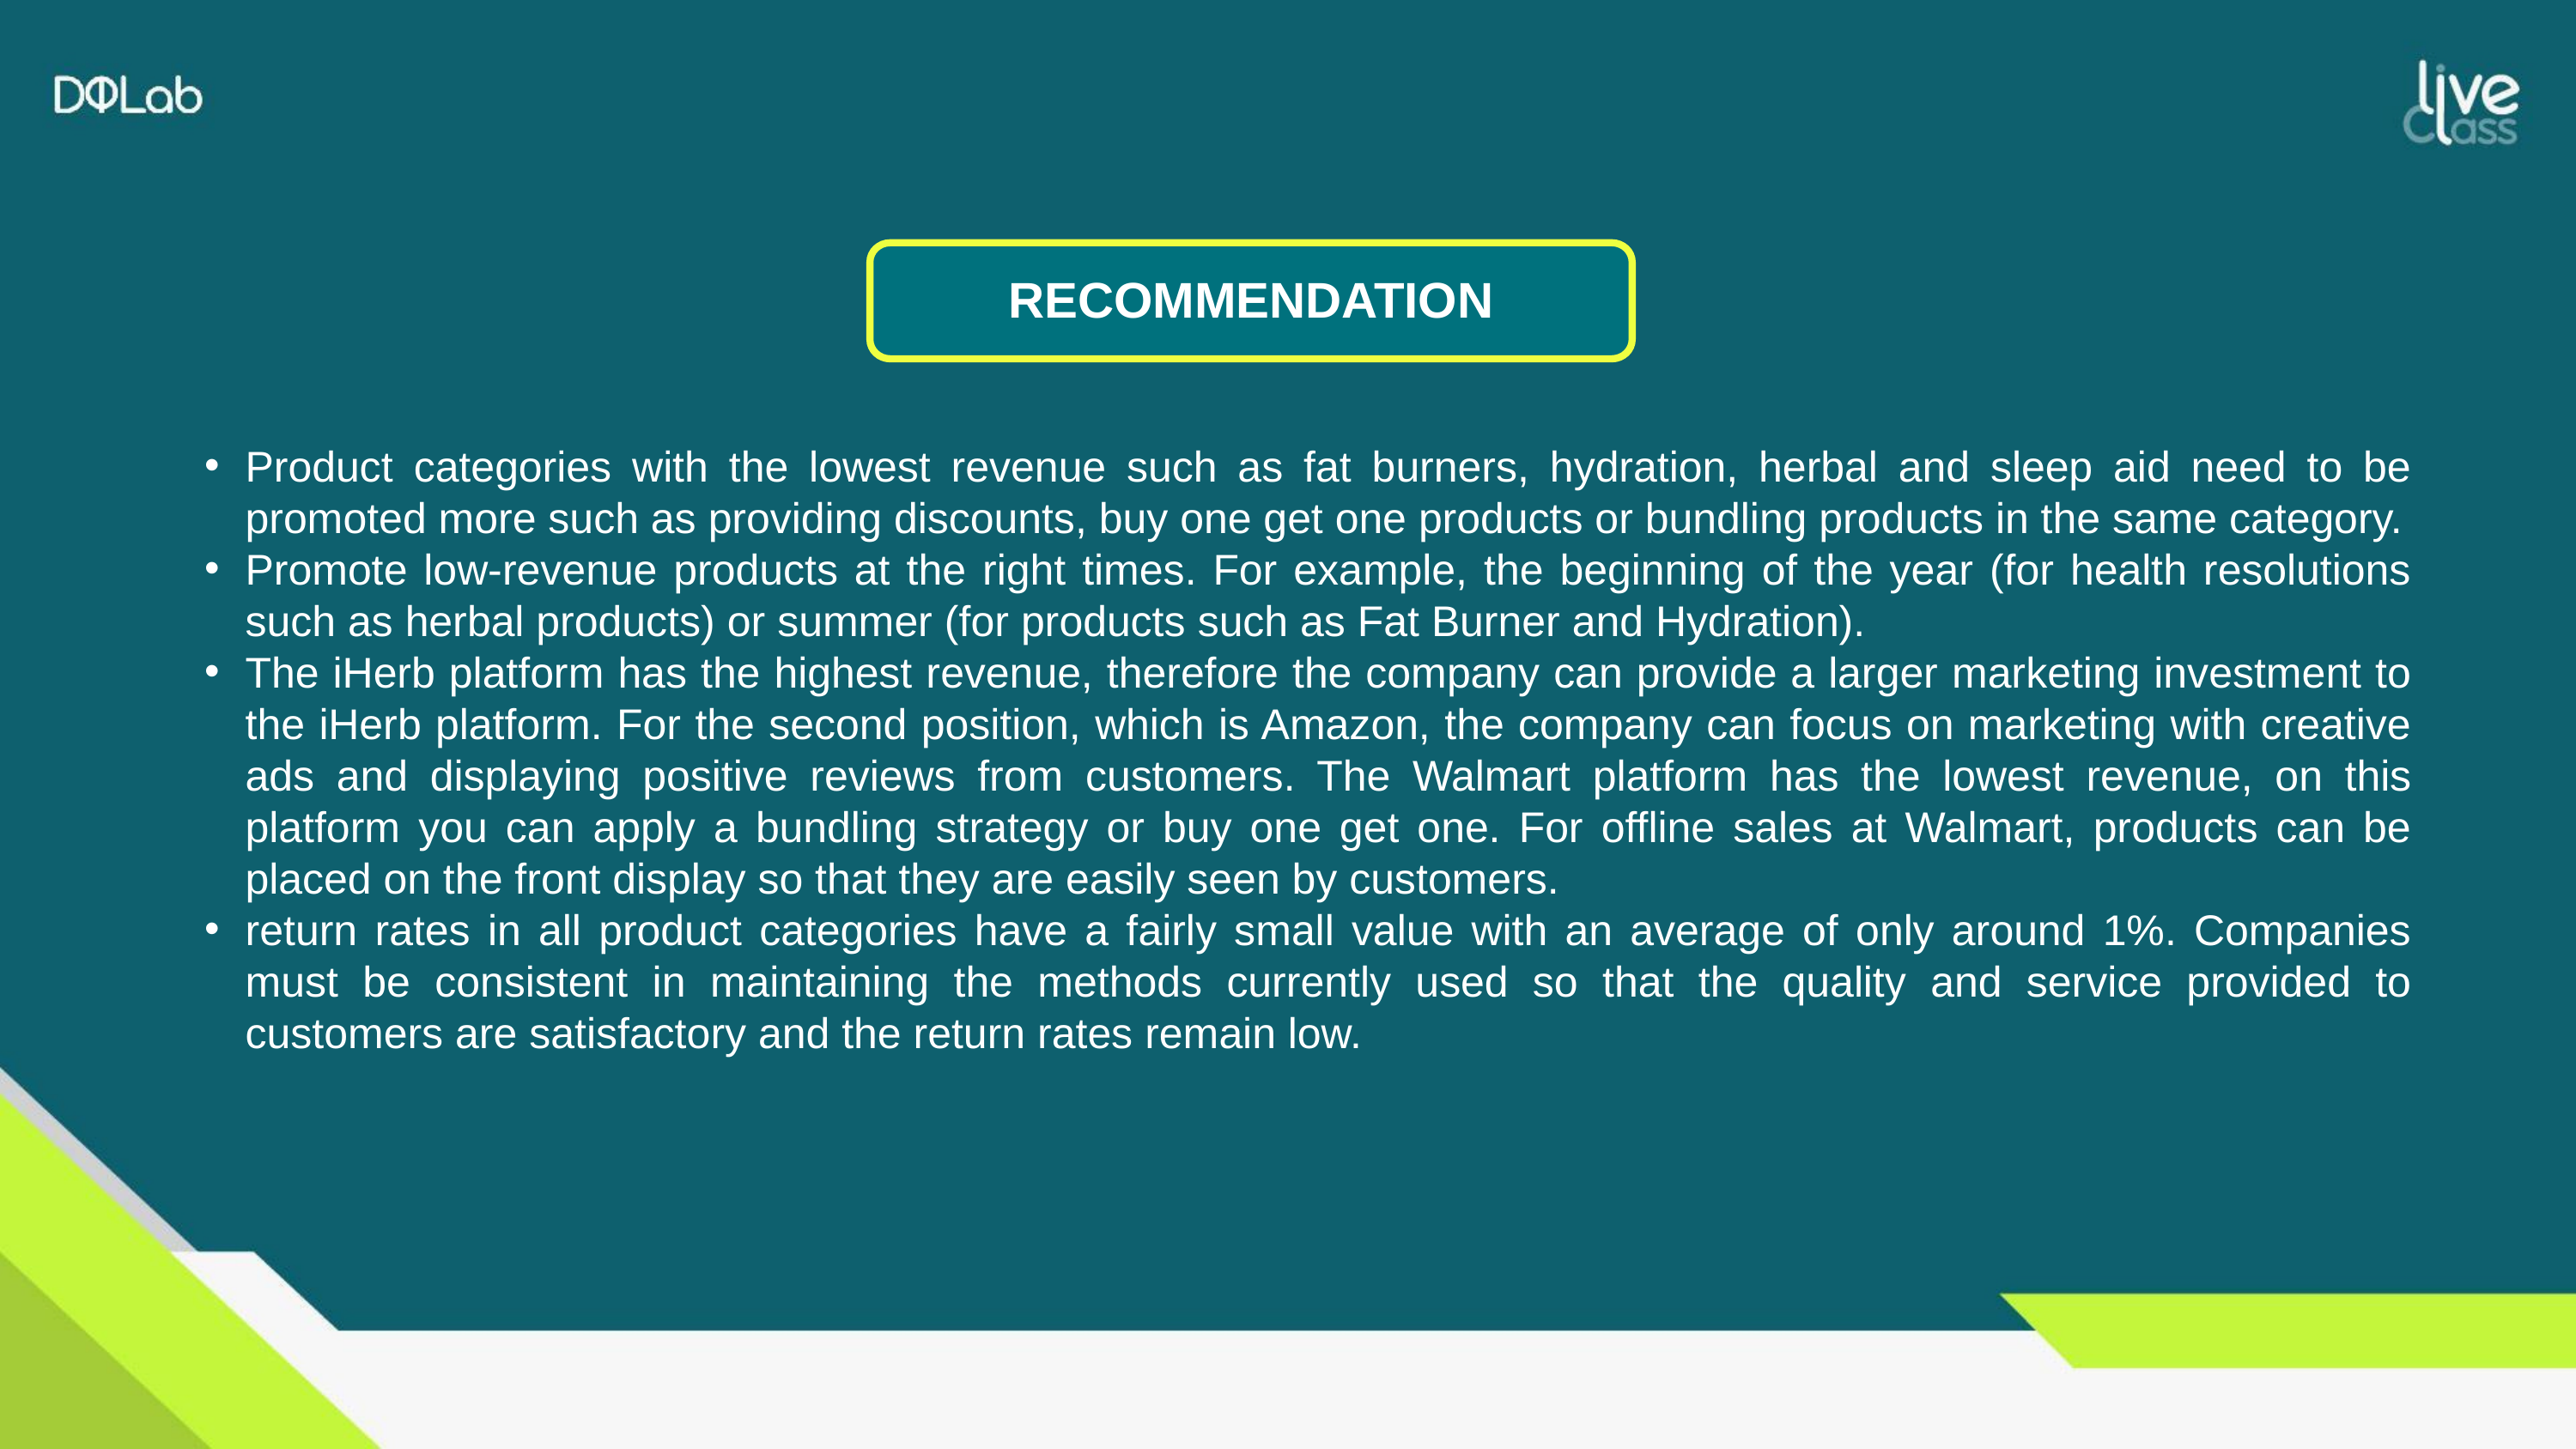

RECOMMENDATION

Product categories with the lowest revenue such as fat burners, hydration, herbal and sleep aid need to be promoted more such as providing discounts, buy one get one products or bundling products in the same category.
Promote low-revenue products at the right times. For example, the beginning of the year (for health resolutions such as herbal products) or summer (for products such as Fat Burner and Hydration).
The iHerb platform has the highest revenue, therefore the company can provide a larger marketing investment to the iHerb platform. For the second position, which is Amazon, the company can focus on marketing with creative ads and displaying positive reviews from customers. The Walmart platform has the lowest revenue, on this platform you can apply a bundling strategy or buy one get one. For offline sales at Walmart, products can be placed on the front display so that they are easily seen by customers.
return rates in all product categories have a fairly small value with an average of only around 1%. Companies must be consistent in maintaining the methods currently used so that the quality and service provided to customers are satisfactory and the return rates remain low.